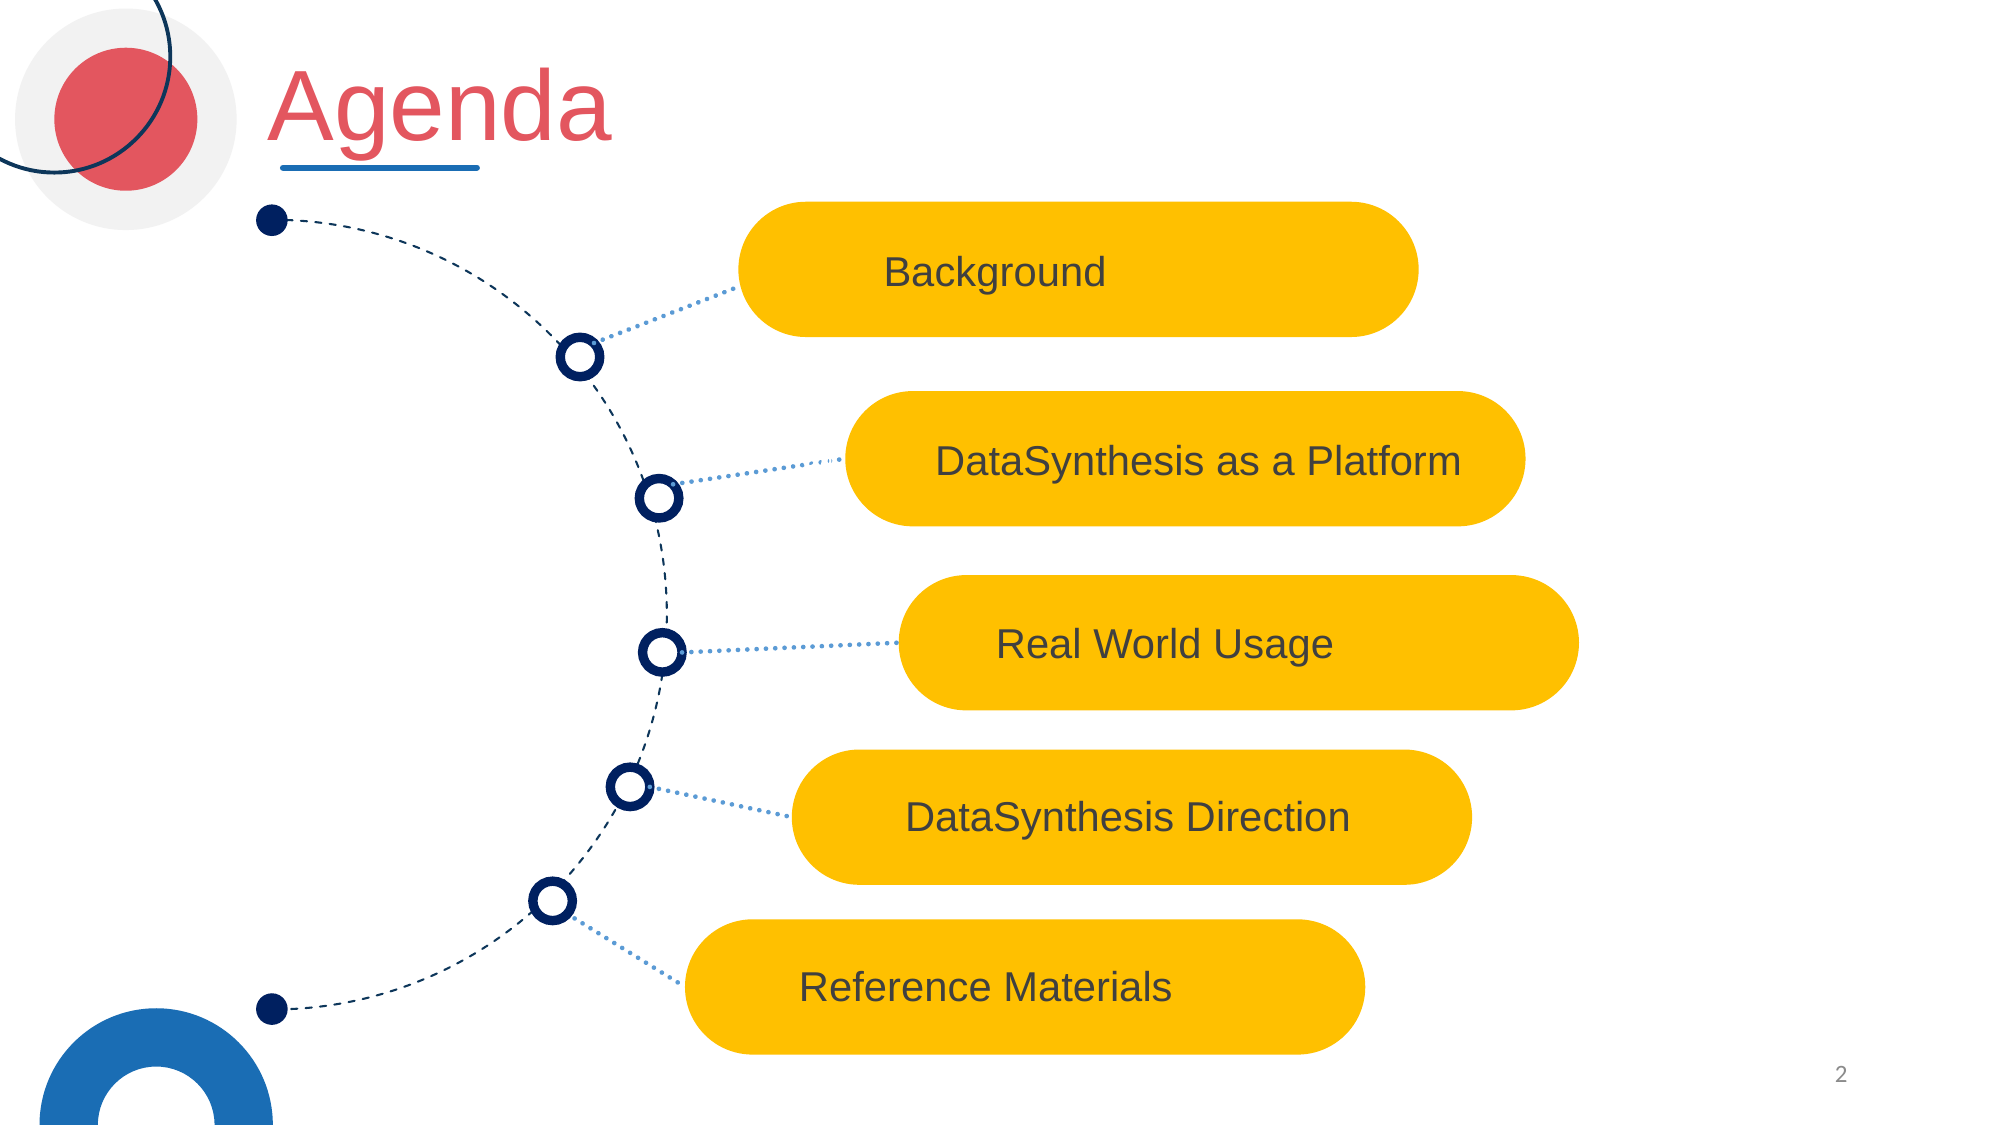

Agenda

Background

DataSynthesis as a Platform

Real World Usage

DataSynthesis Direction

Reference Materials

2